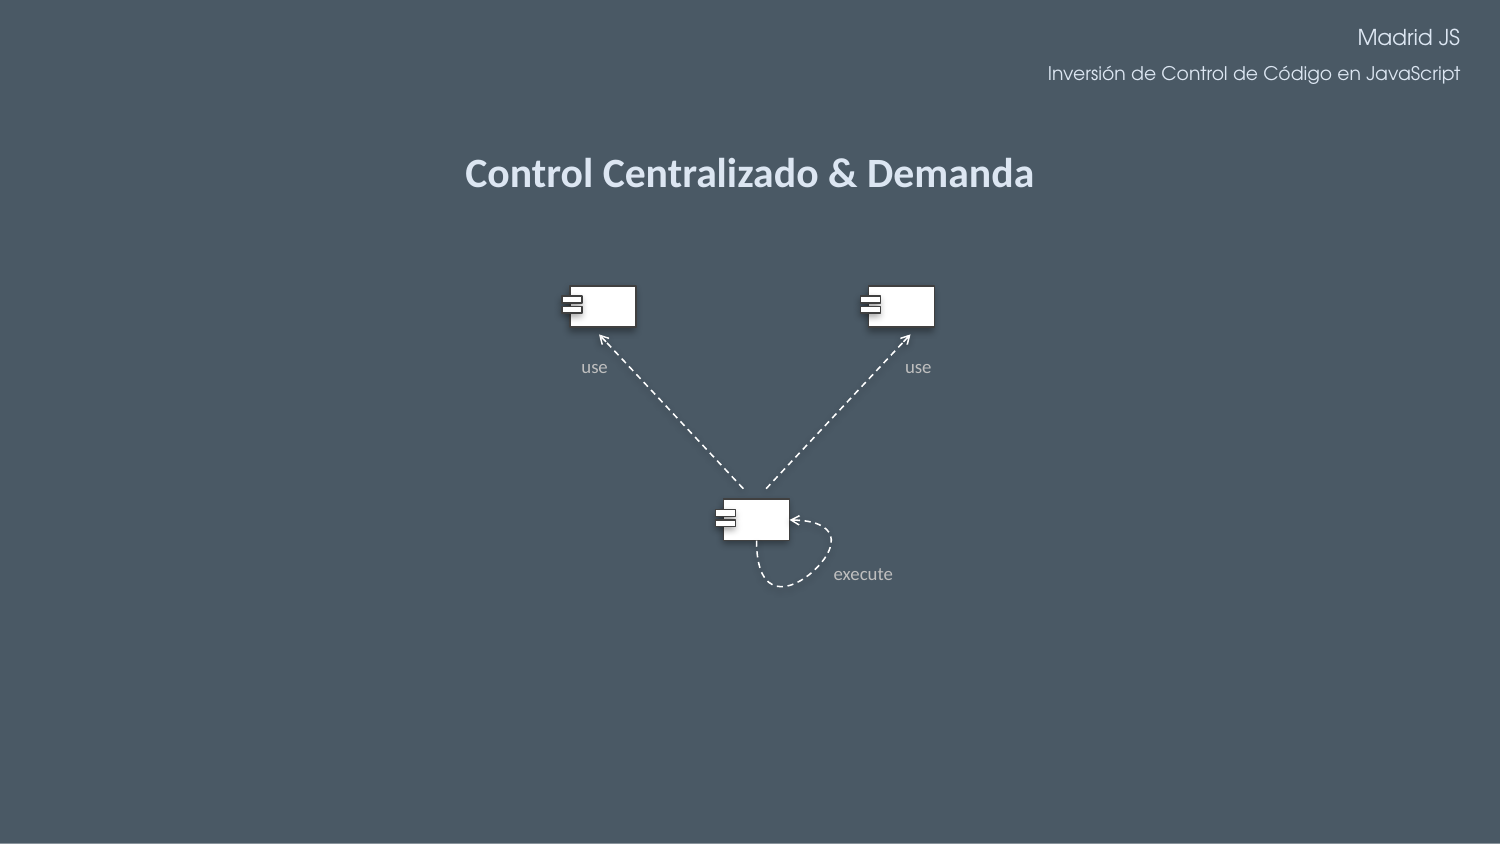

Control Centralizado & Demanda

use
use

execute